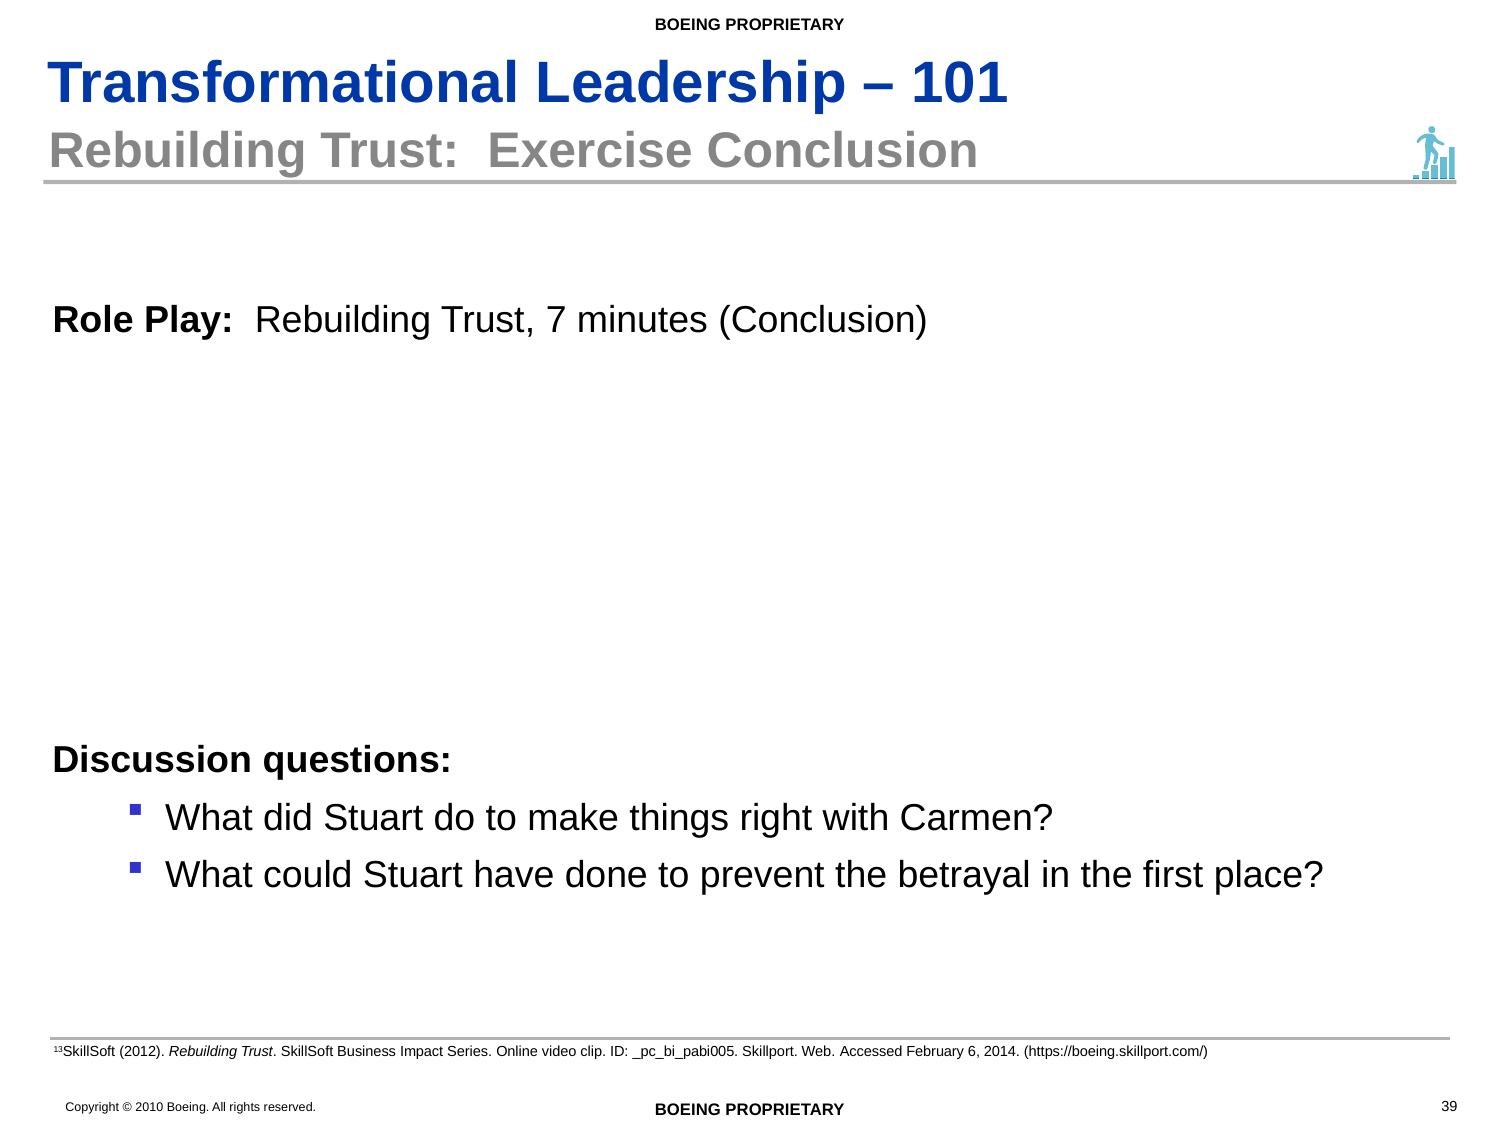

# Rebuilding Trust:  Exercise Conclusion
Role Play:  Rebuilding Trust, 7 minutes (Conclusion)
Discussion questions:
What did Stuart do to make things right with Carmen?
What could Stuart have done to prevent the betrayal in the first place?
13SkillSoft (2012). Rebuilding Trust. SkillSoft Business Impact Series. Online video clip. ID: _pc_bi_pabi005. Skillport. Web. Accessed February 6, 2014. (https://boeing.skillport.com/)
39